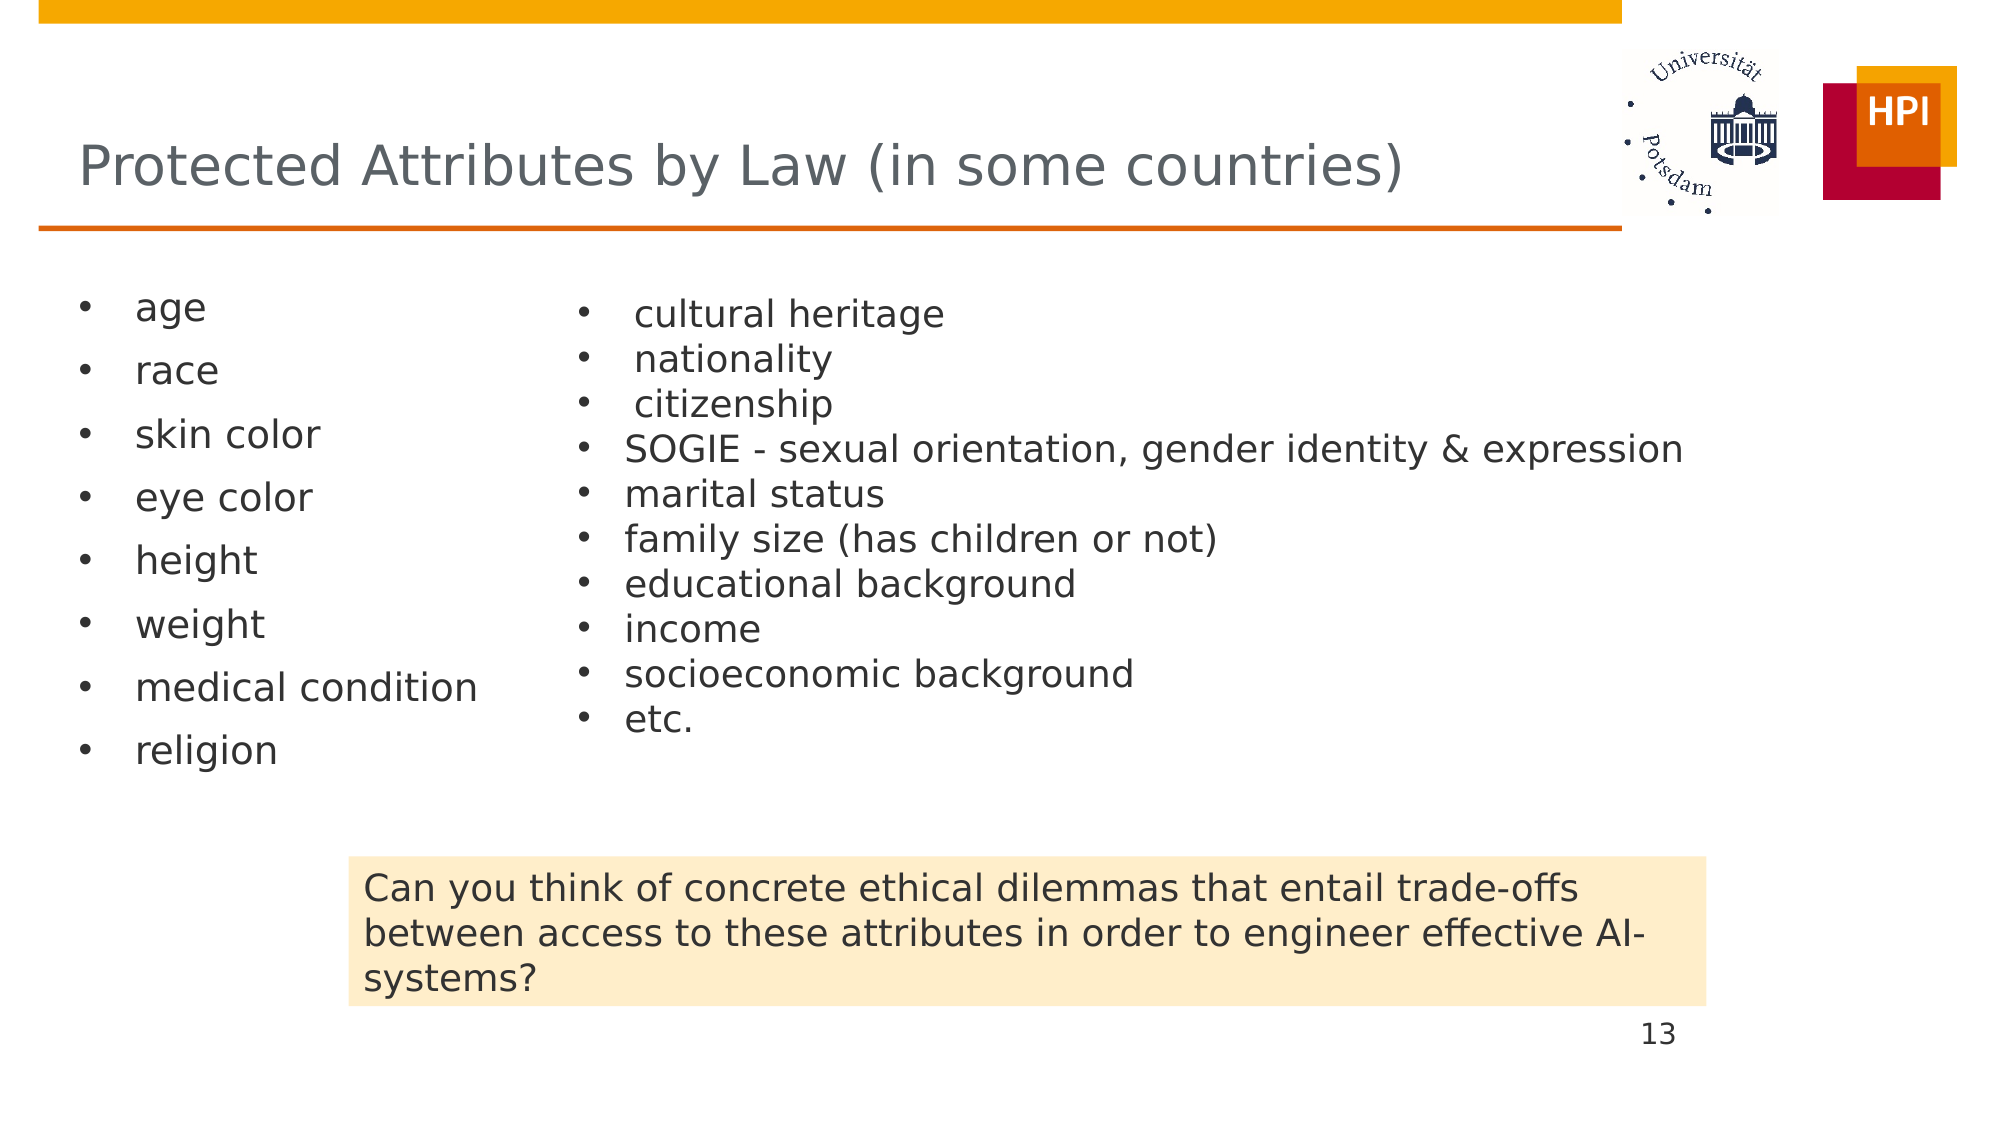

# Protected Attributes by Law (in some countries)
age
race
skin color
eye color
height
weight
medical condition
religion
cultural heritage
nationality
citizenship
SOGIE - sexual orientation, gender identity & expression
marital status
family size (has children or not)
educational background
income
socioeconomic background
etc.
Can you think of concrete ethical dilemmas that entail trade-offs between access to these attributes in order to engineer effective AI-systems?
13